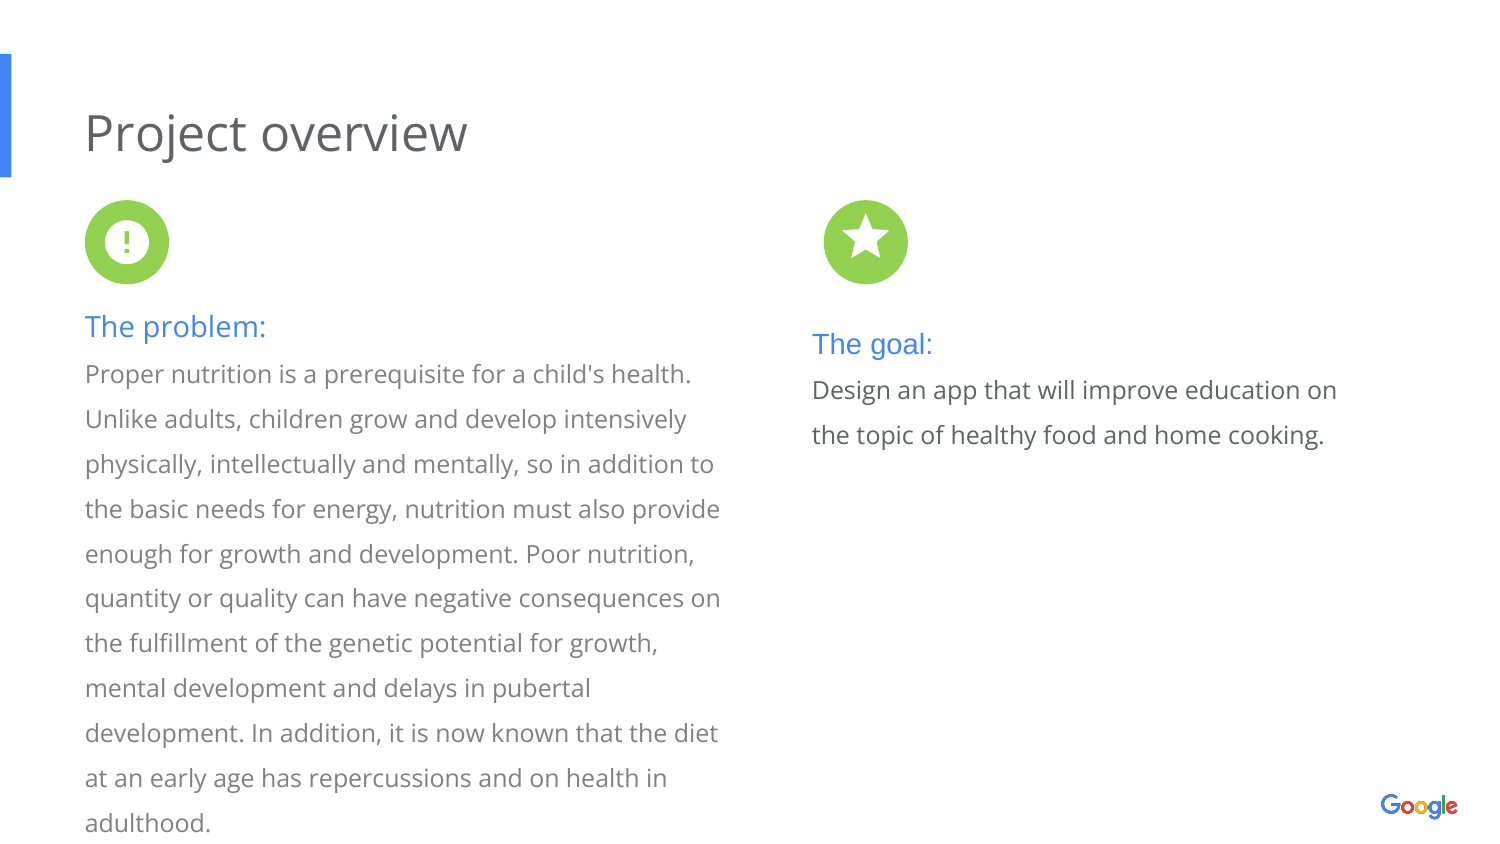

Project overview

The problem:
Proper nutrition is a prerequisite for a child's health. Unlike adults, children grow and develop intensively physically, intellectually and mentally, so in addition to the basic needs for energy, nutrition must also provide enough for growth and development. Poor nutrition, quantity or quality can have negative consequences on the fulfillment of the genetic potential for growth, mental development and delays in pubertal development. In addition, it is now known that the diet at an early age has repercussions and on health in adulthood.
The goal:
Design an app that will improve education on the topic of healthy food and home cooking.